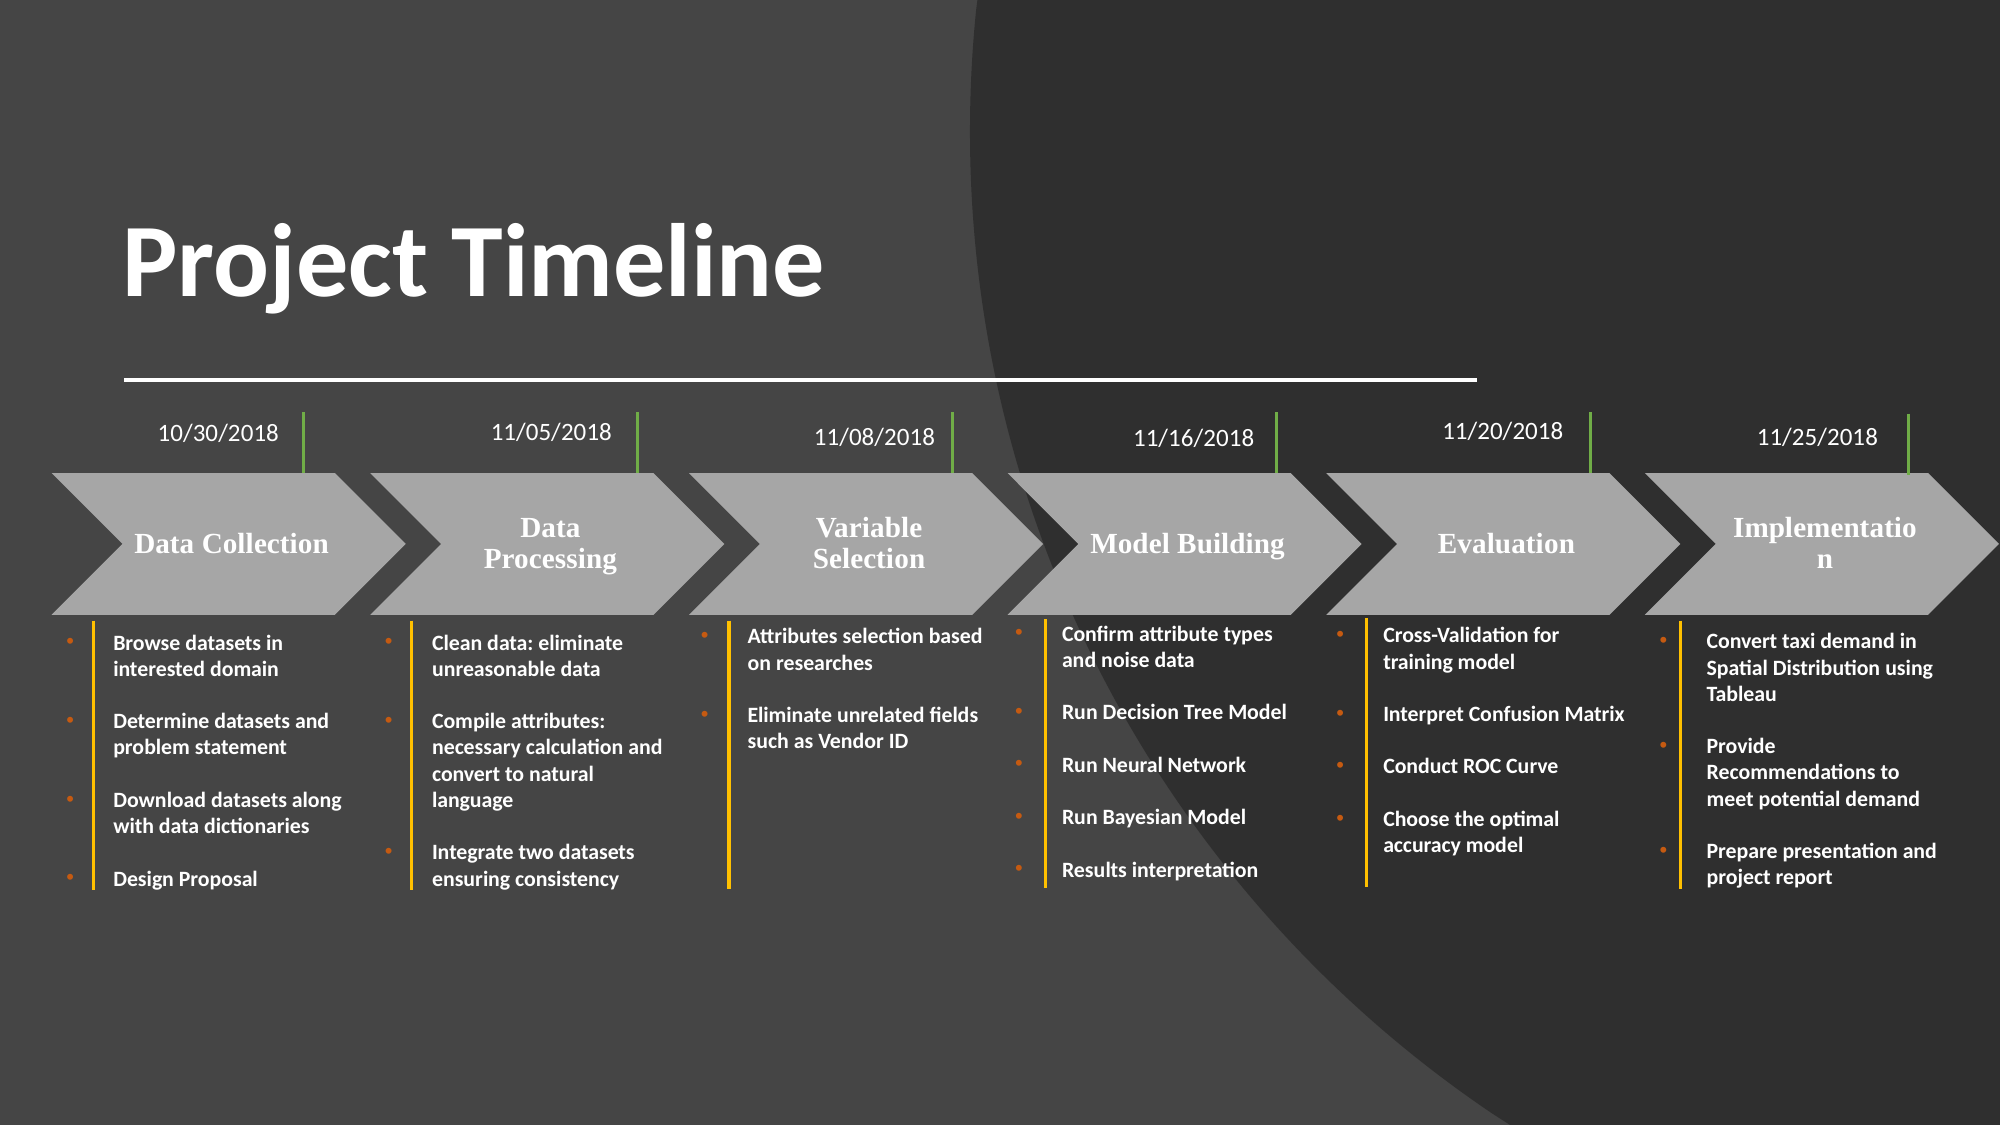

# Project Timeline
11/20/2018
11/05/2018
10/30/2018
11/25/2018
11/08/2018
11/16/2018
Data Collection
Data Processing
Variable Selection
Model Building
Evaluation
Implementation
Confirm attribute types and noise data

Run Decision Tree Model

Run Neural Network

Run Bayesian Model

Results interpretation

Cross-Validation for training model

Interpret Confusion Matrix

Conduct ROC Curve

Choose the optimal accuracy model

Attributes selection based on researches

Eliminate unrelated fields such as Vendor ID

Convert taxi demand in Spatial Distribution using Tableau

Provide Recommendations to meet potential demand

Prepare presentation and project report

Browse datasets in interested domain

Determine datasets and problem statement

Download datasets along with data dictionaries

Design Proposal
Clean data: eliminate unreasonable data

Compile attributes: necessary calculation and convert to natural language

Integrate two datasets ensuring consistency